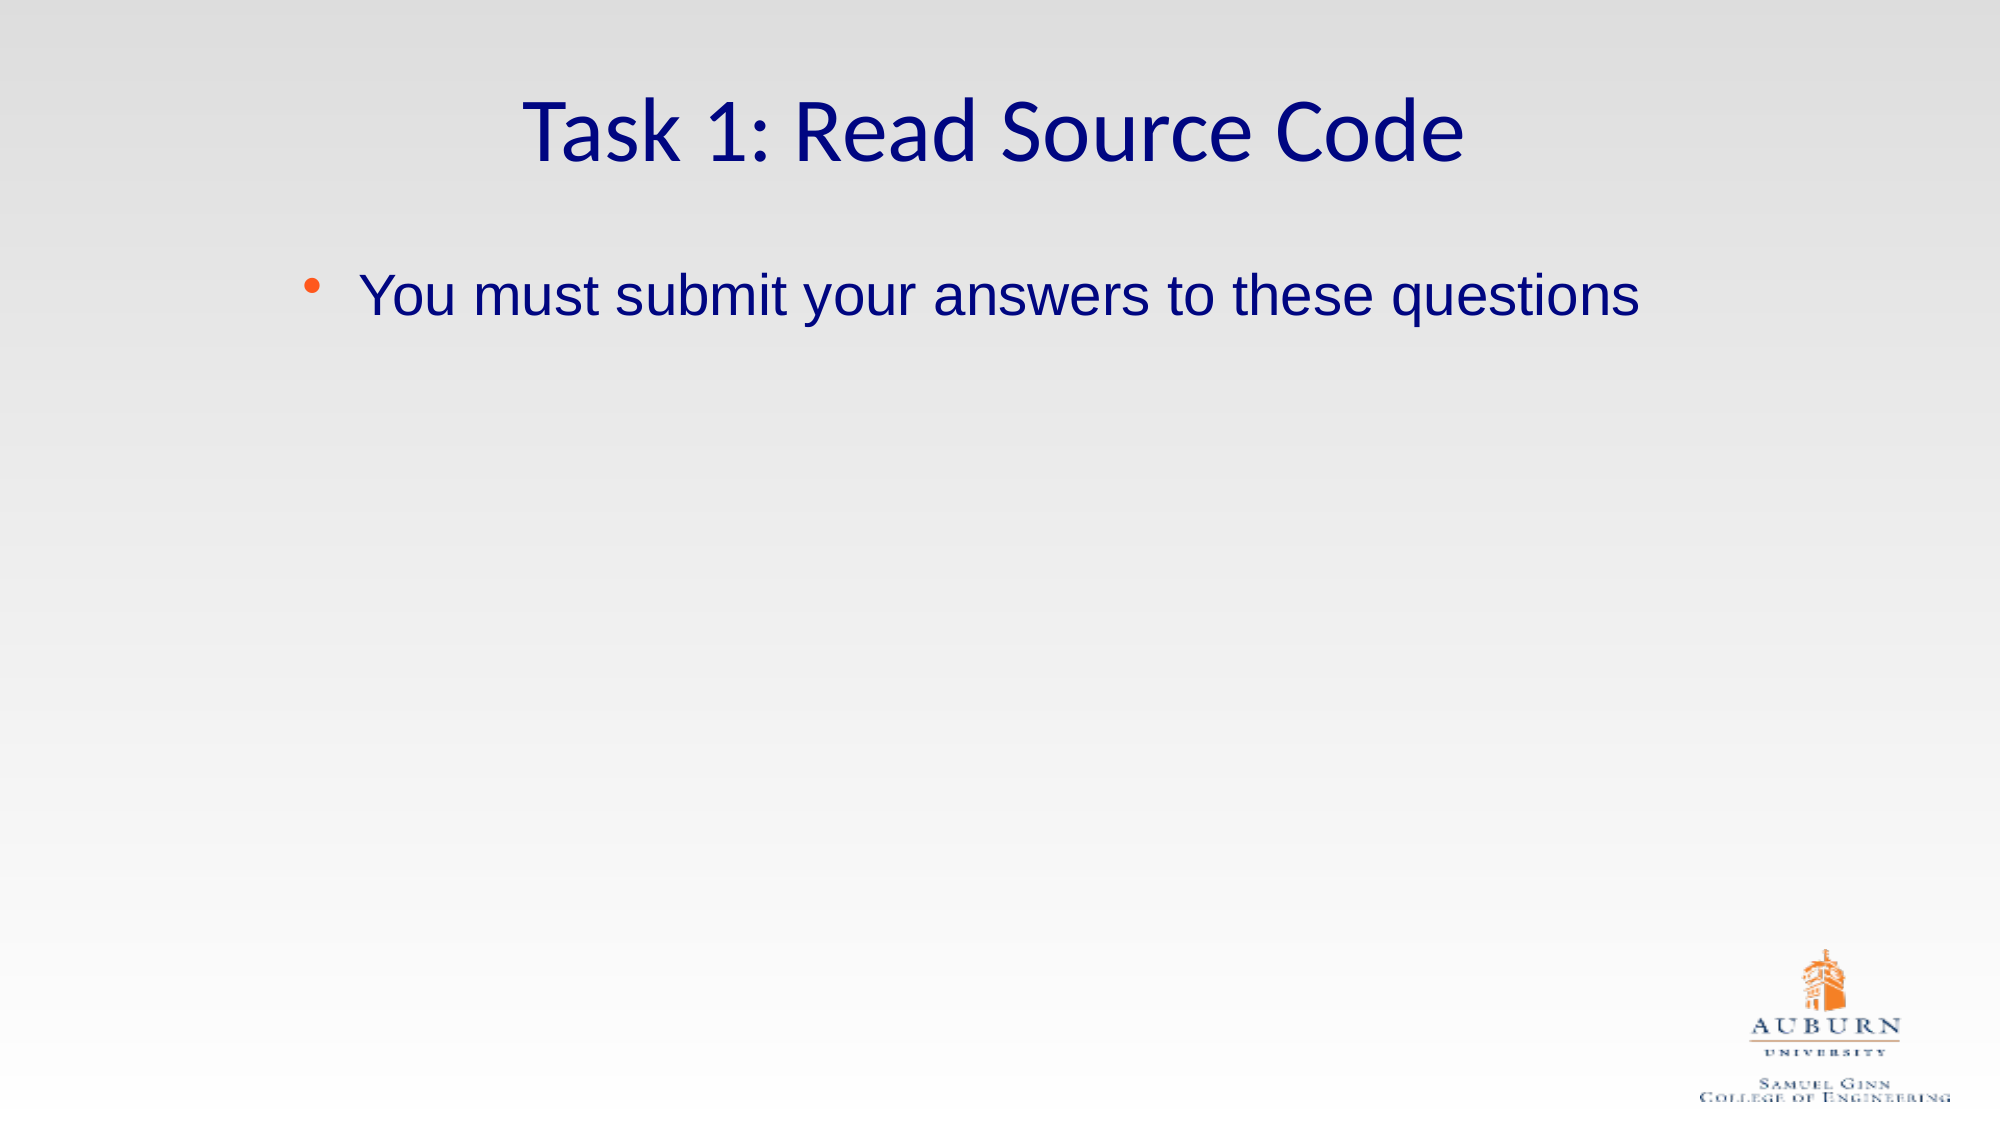

# Task 1: Read Source Code
You must submit your answers to these questions